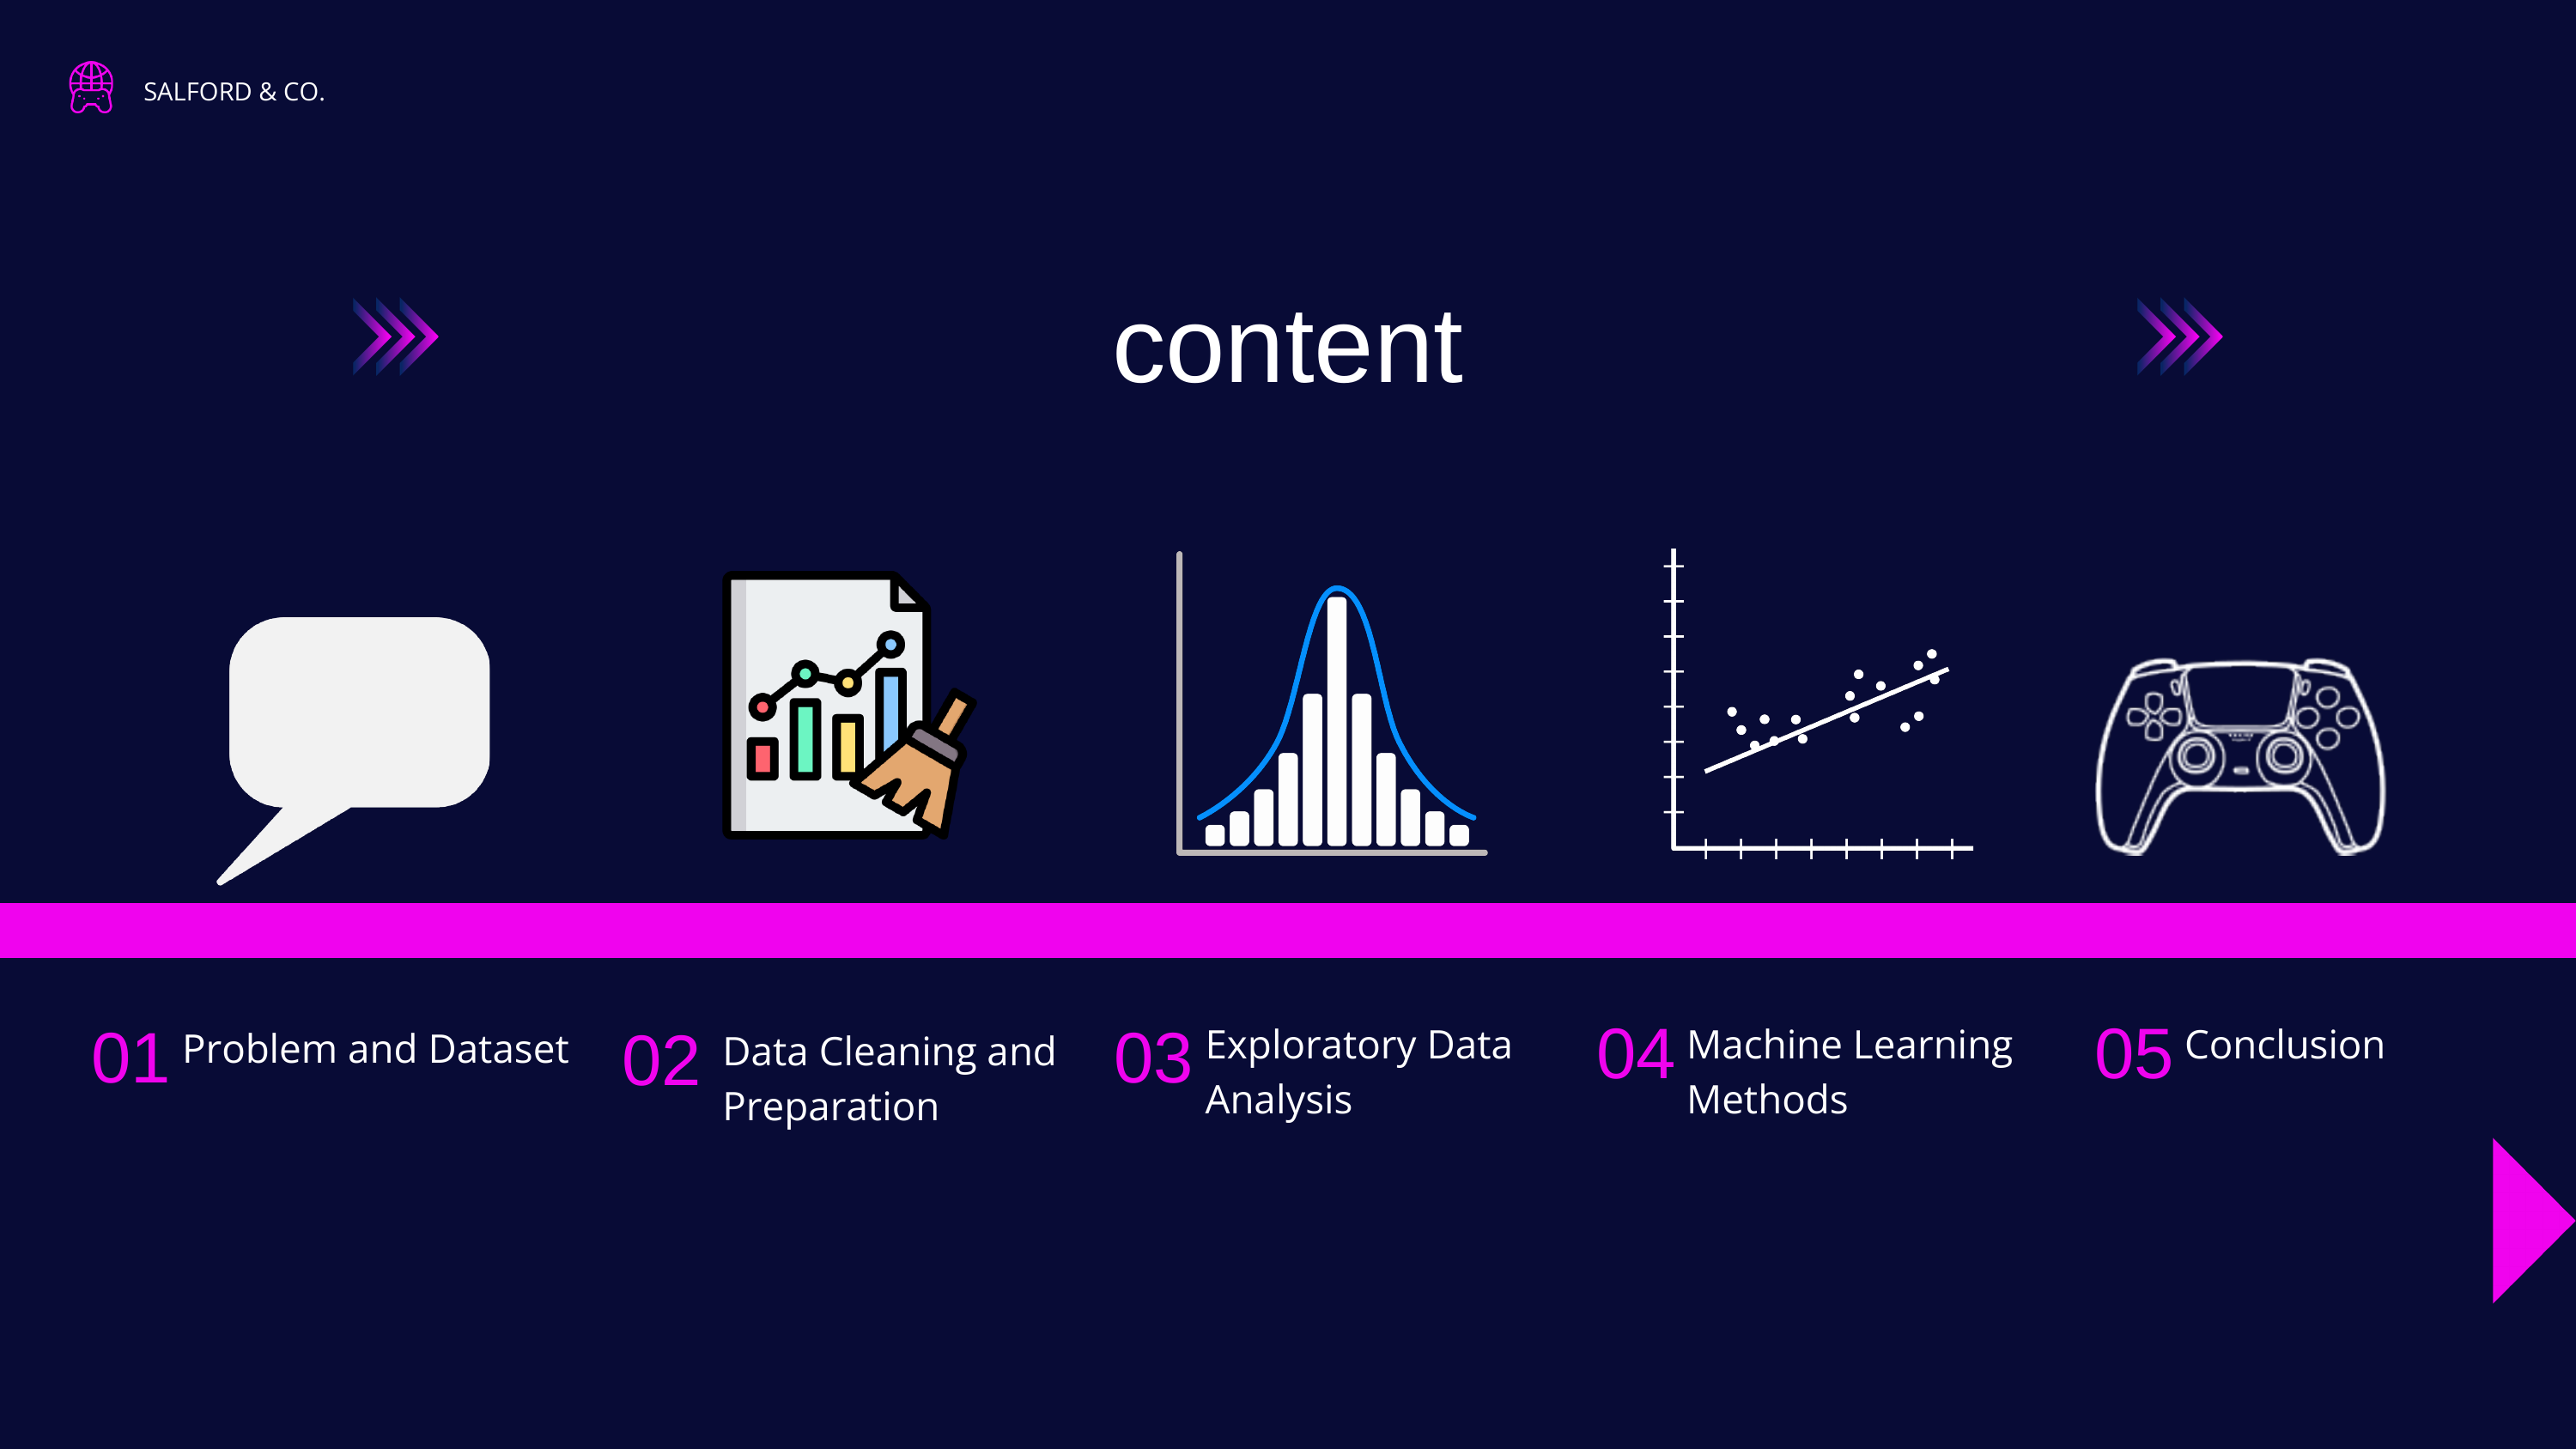

SALFORD & CO.
content

04
05
01
03
02
Exploratory Data Analysis
Machine Learning Methods
Conclusion
Problem and Dataset
Data Cleaning and Preparation